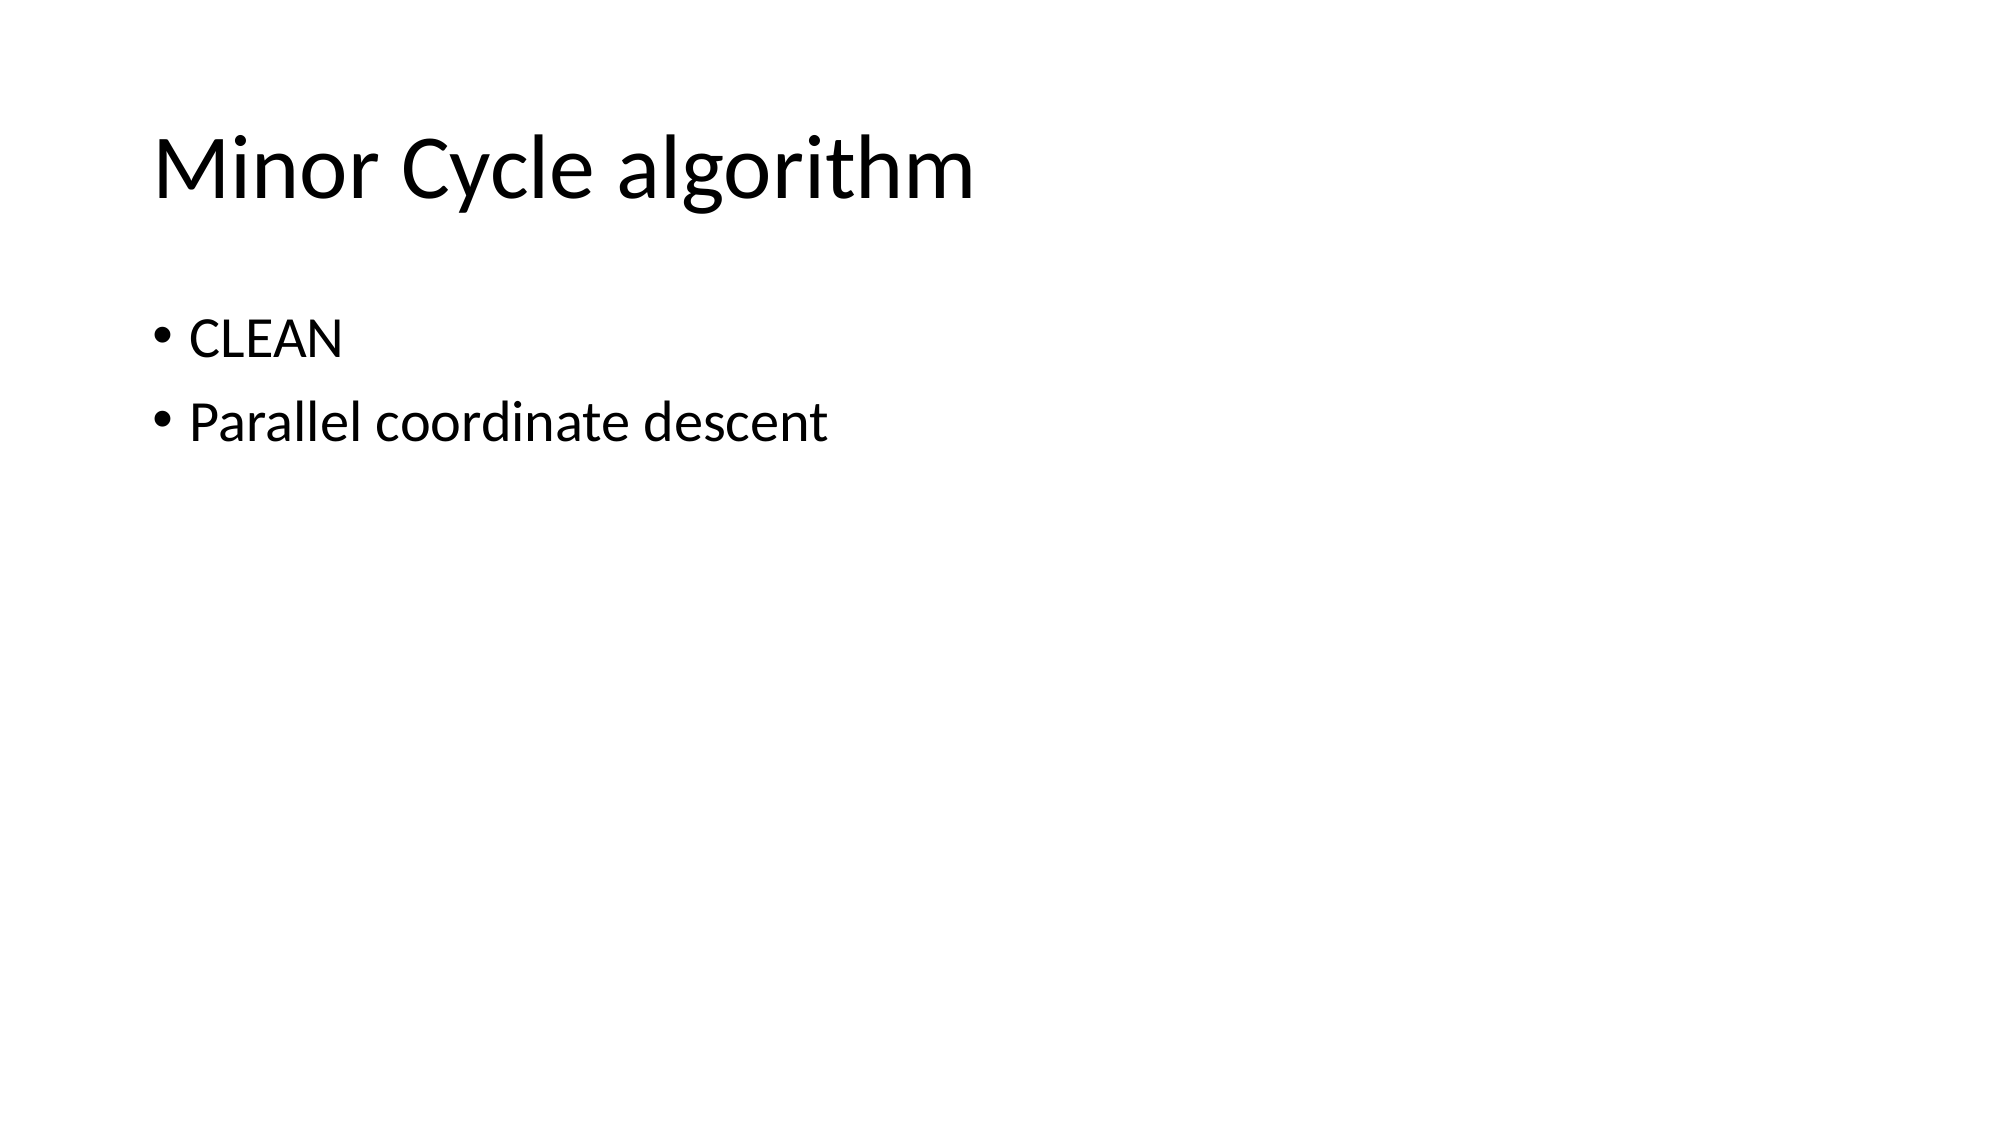

# Minor Cycle algorithm
CLEAN
Parallel coordinate descent